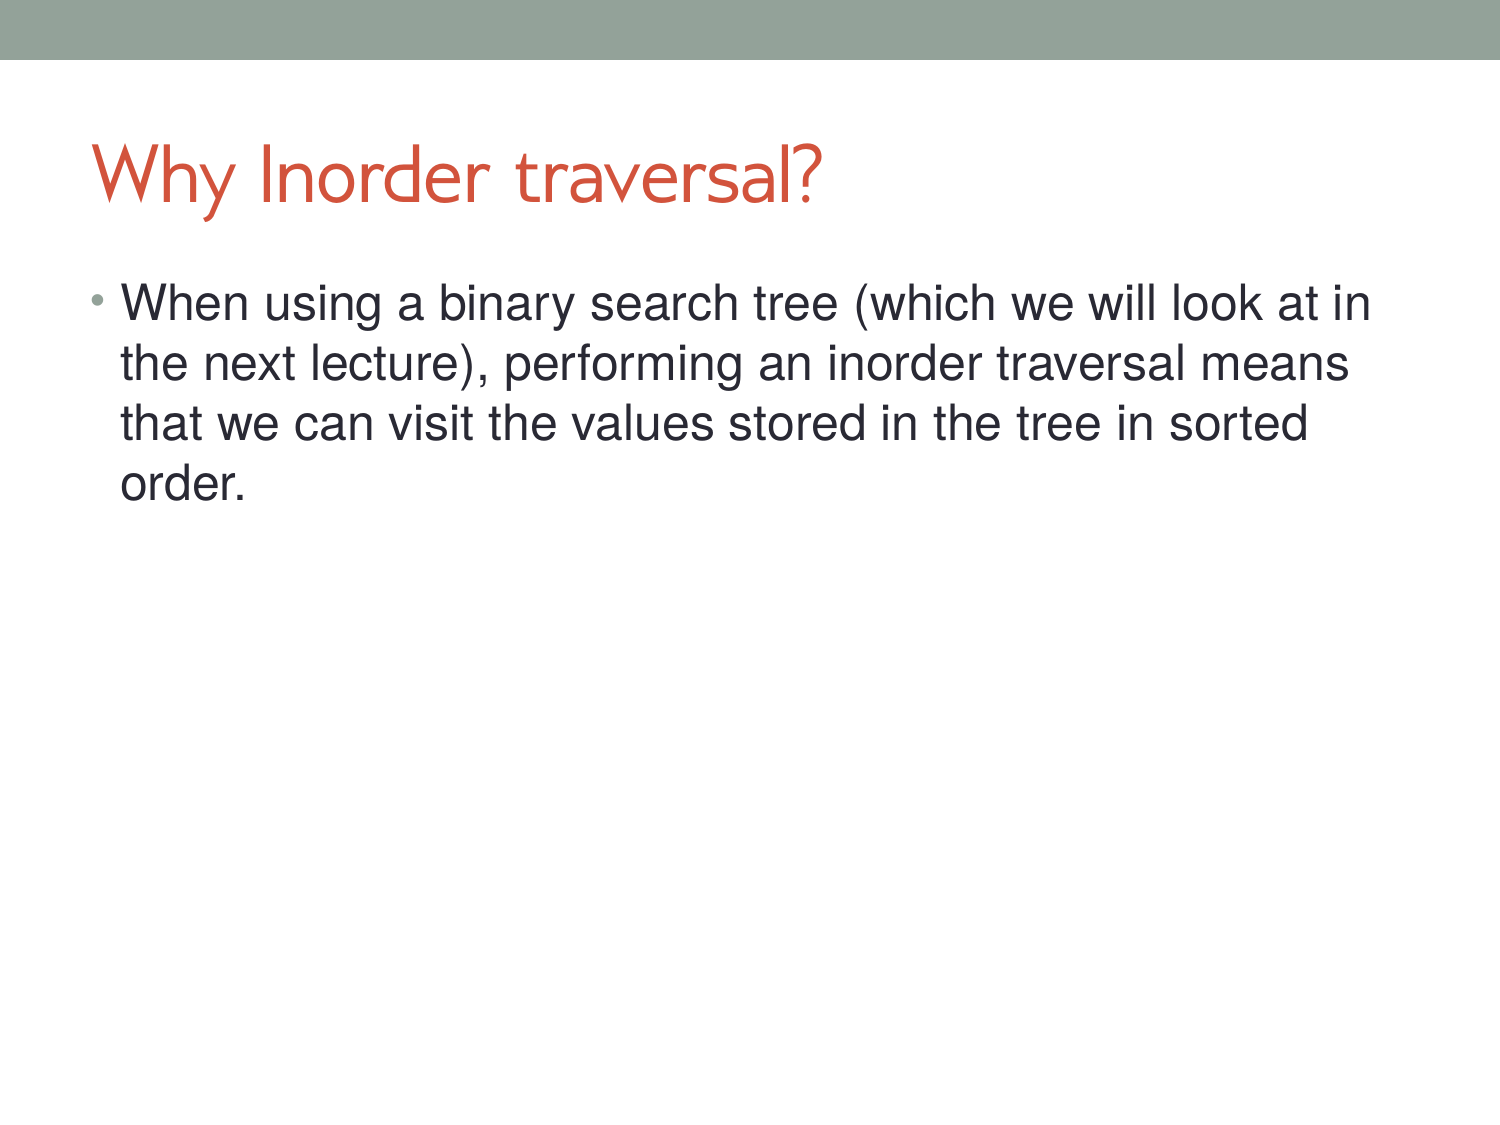

# Why Inorder traversal?
When using a binary search tree (which we will look at in the next lecture), performing an inorder traversal means that we can visit the values stored in the tree in sorted order.